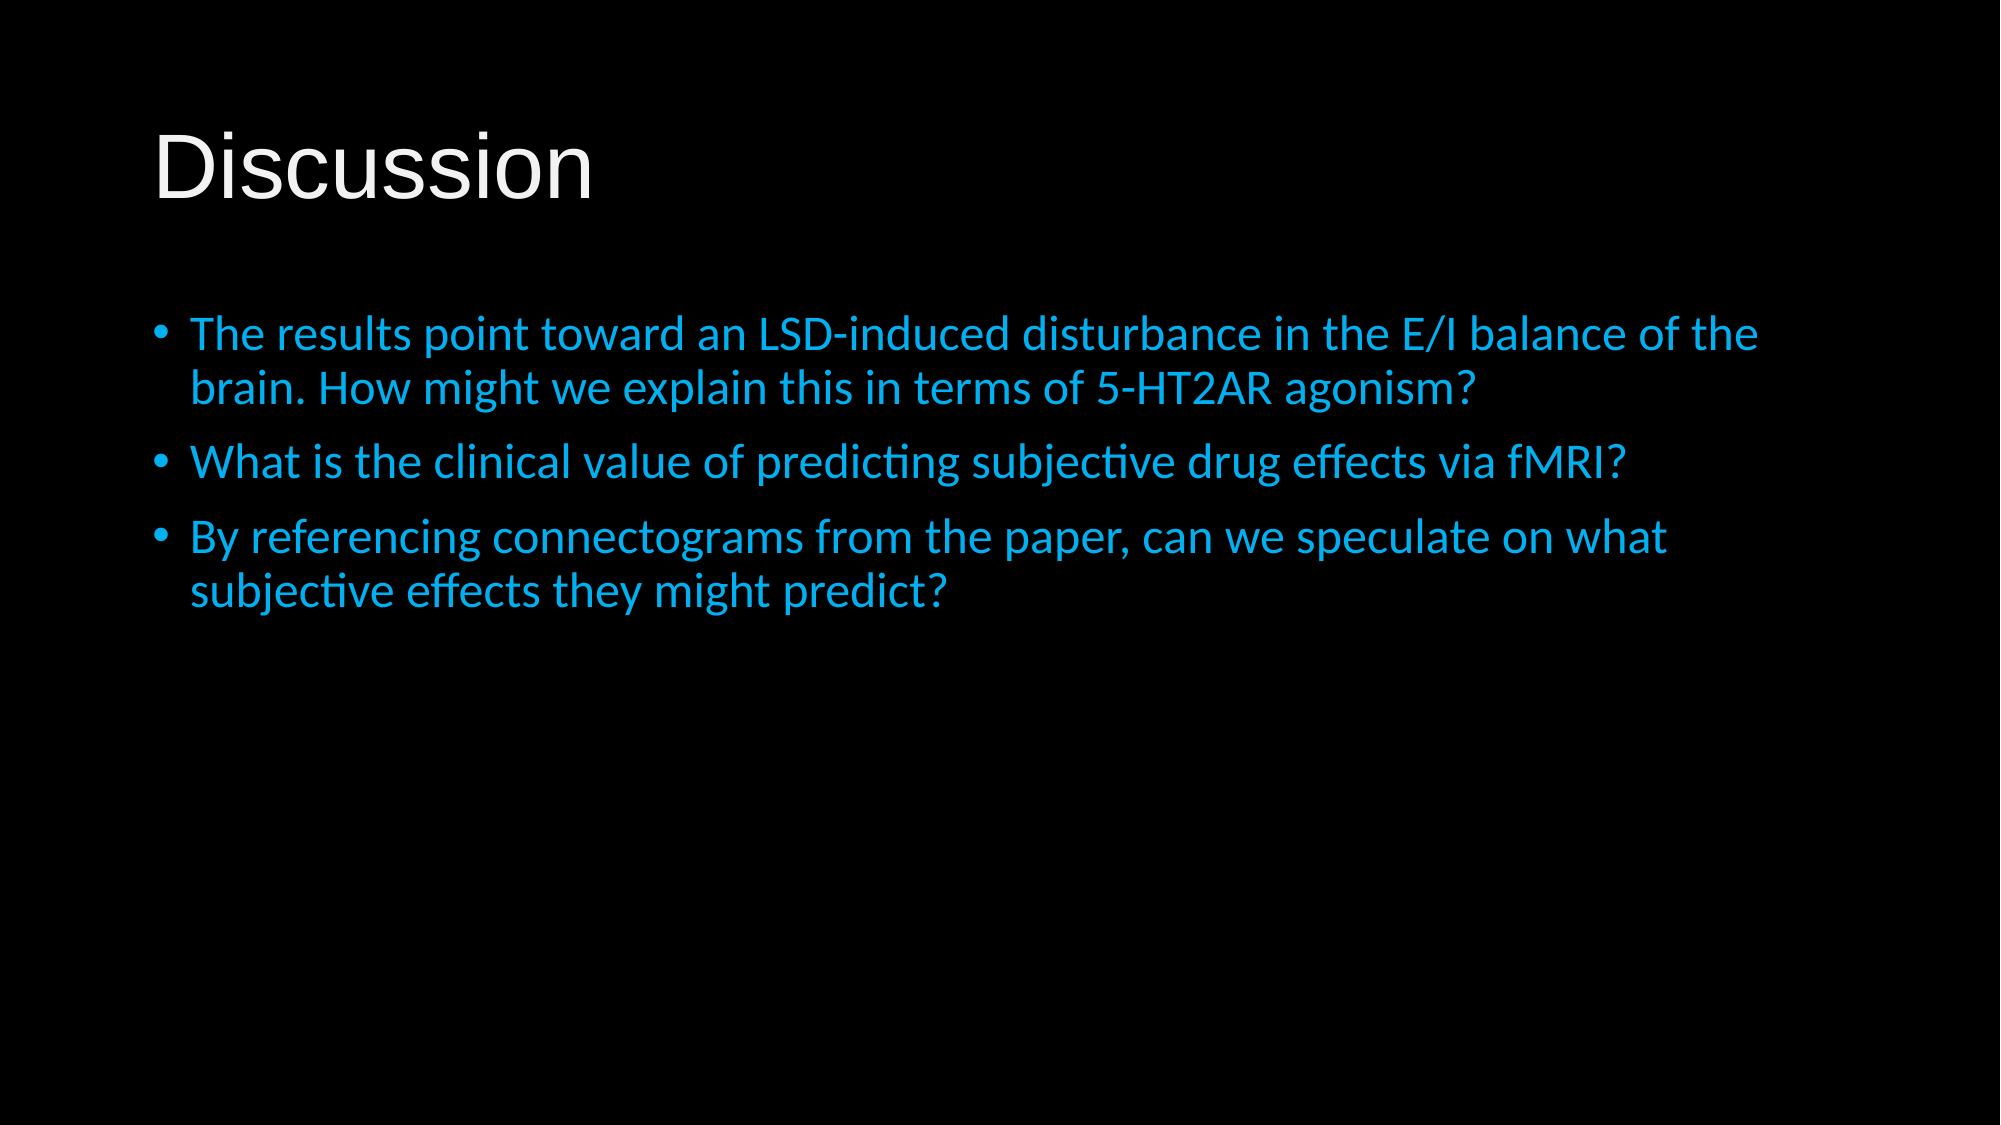

# Discussion
The results point toward an LSD-induced disturbance in the E/I balance of the brain. How might we explain this in terms of 5-HT2AR agonism?
What is the clinical value of predicting subjective drug effects via fMRI?
By referencing connectograms from the paper, can we speculate on what subjective effects they might predict?